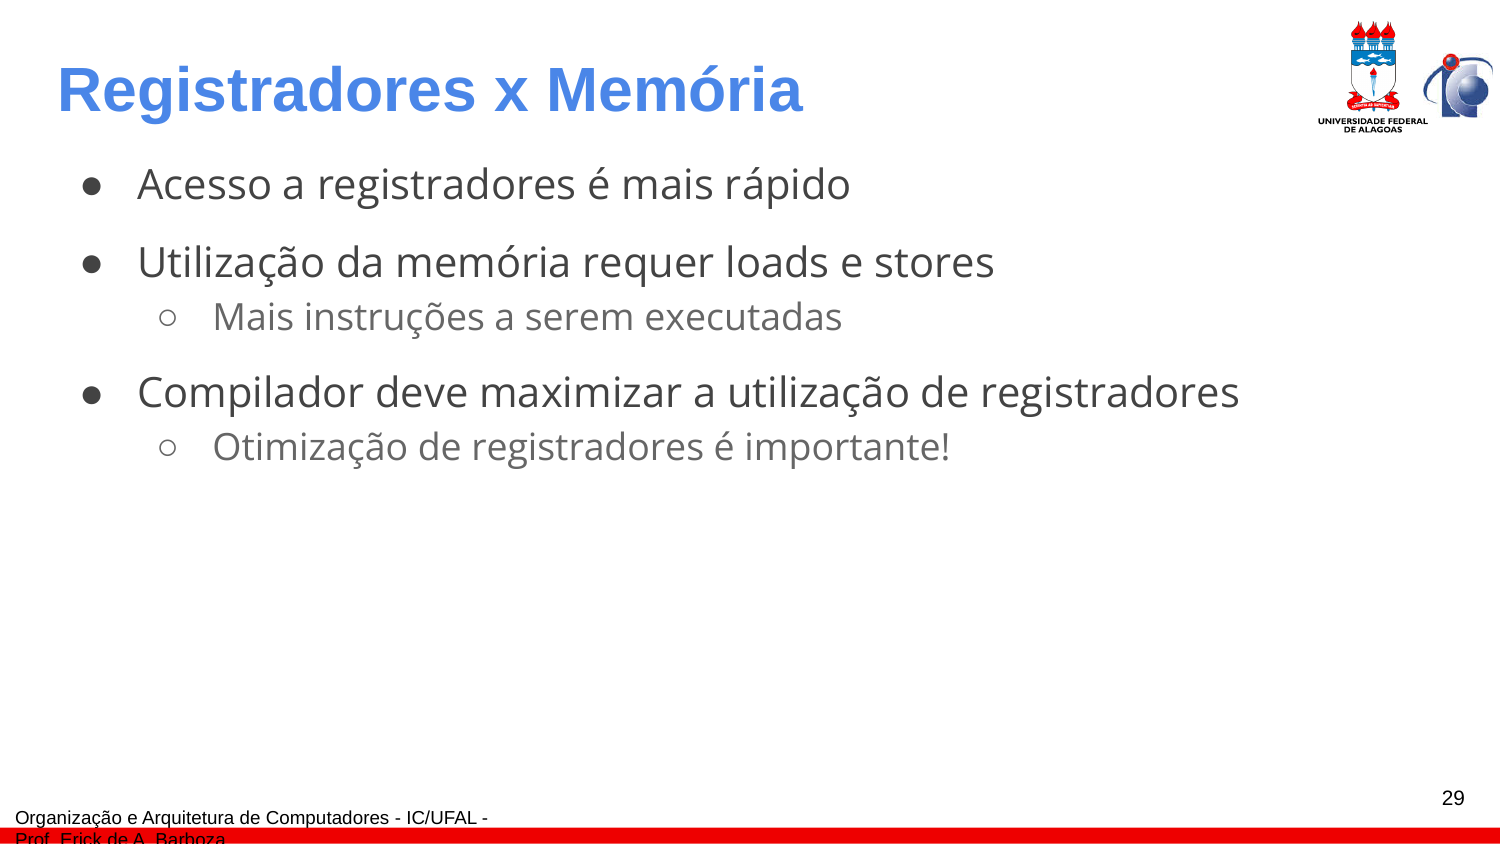

# Registradores x Memória
Acesso a registradores é mais rápido
Utilização da memória requer loads e stores
Mais instruções a serem executadas
Compilador deve maximizar a utilização de registradores
Otimização de registradores é importante!
29